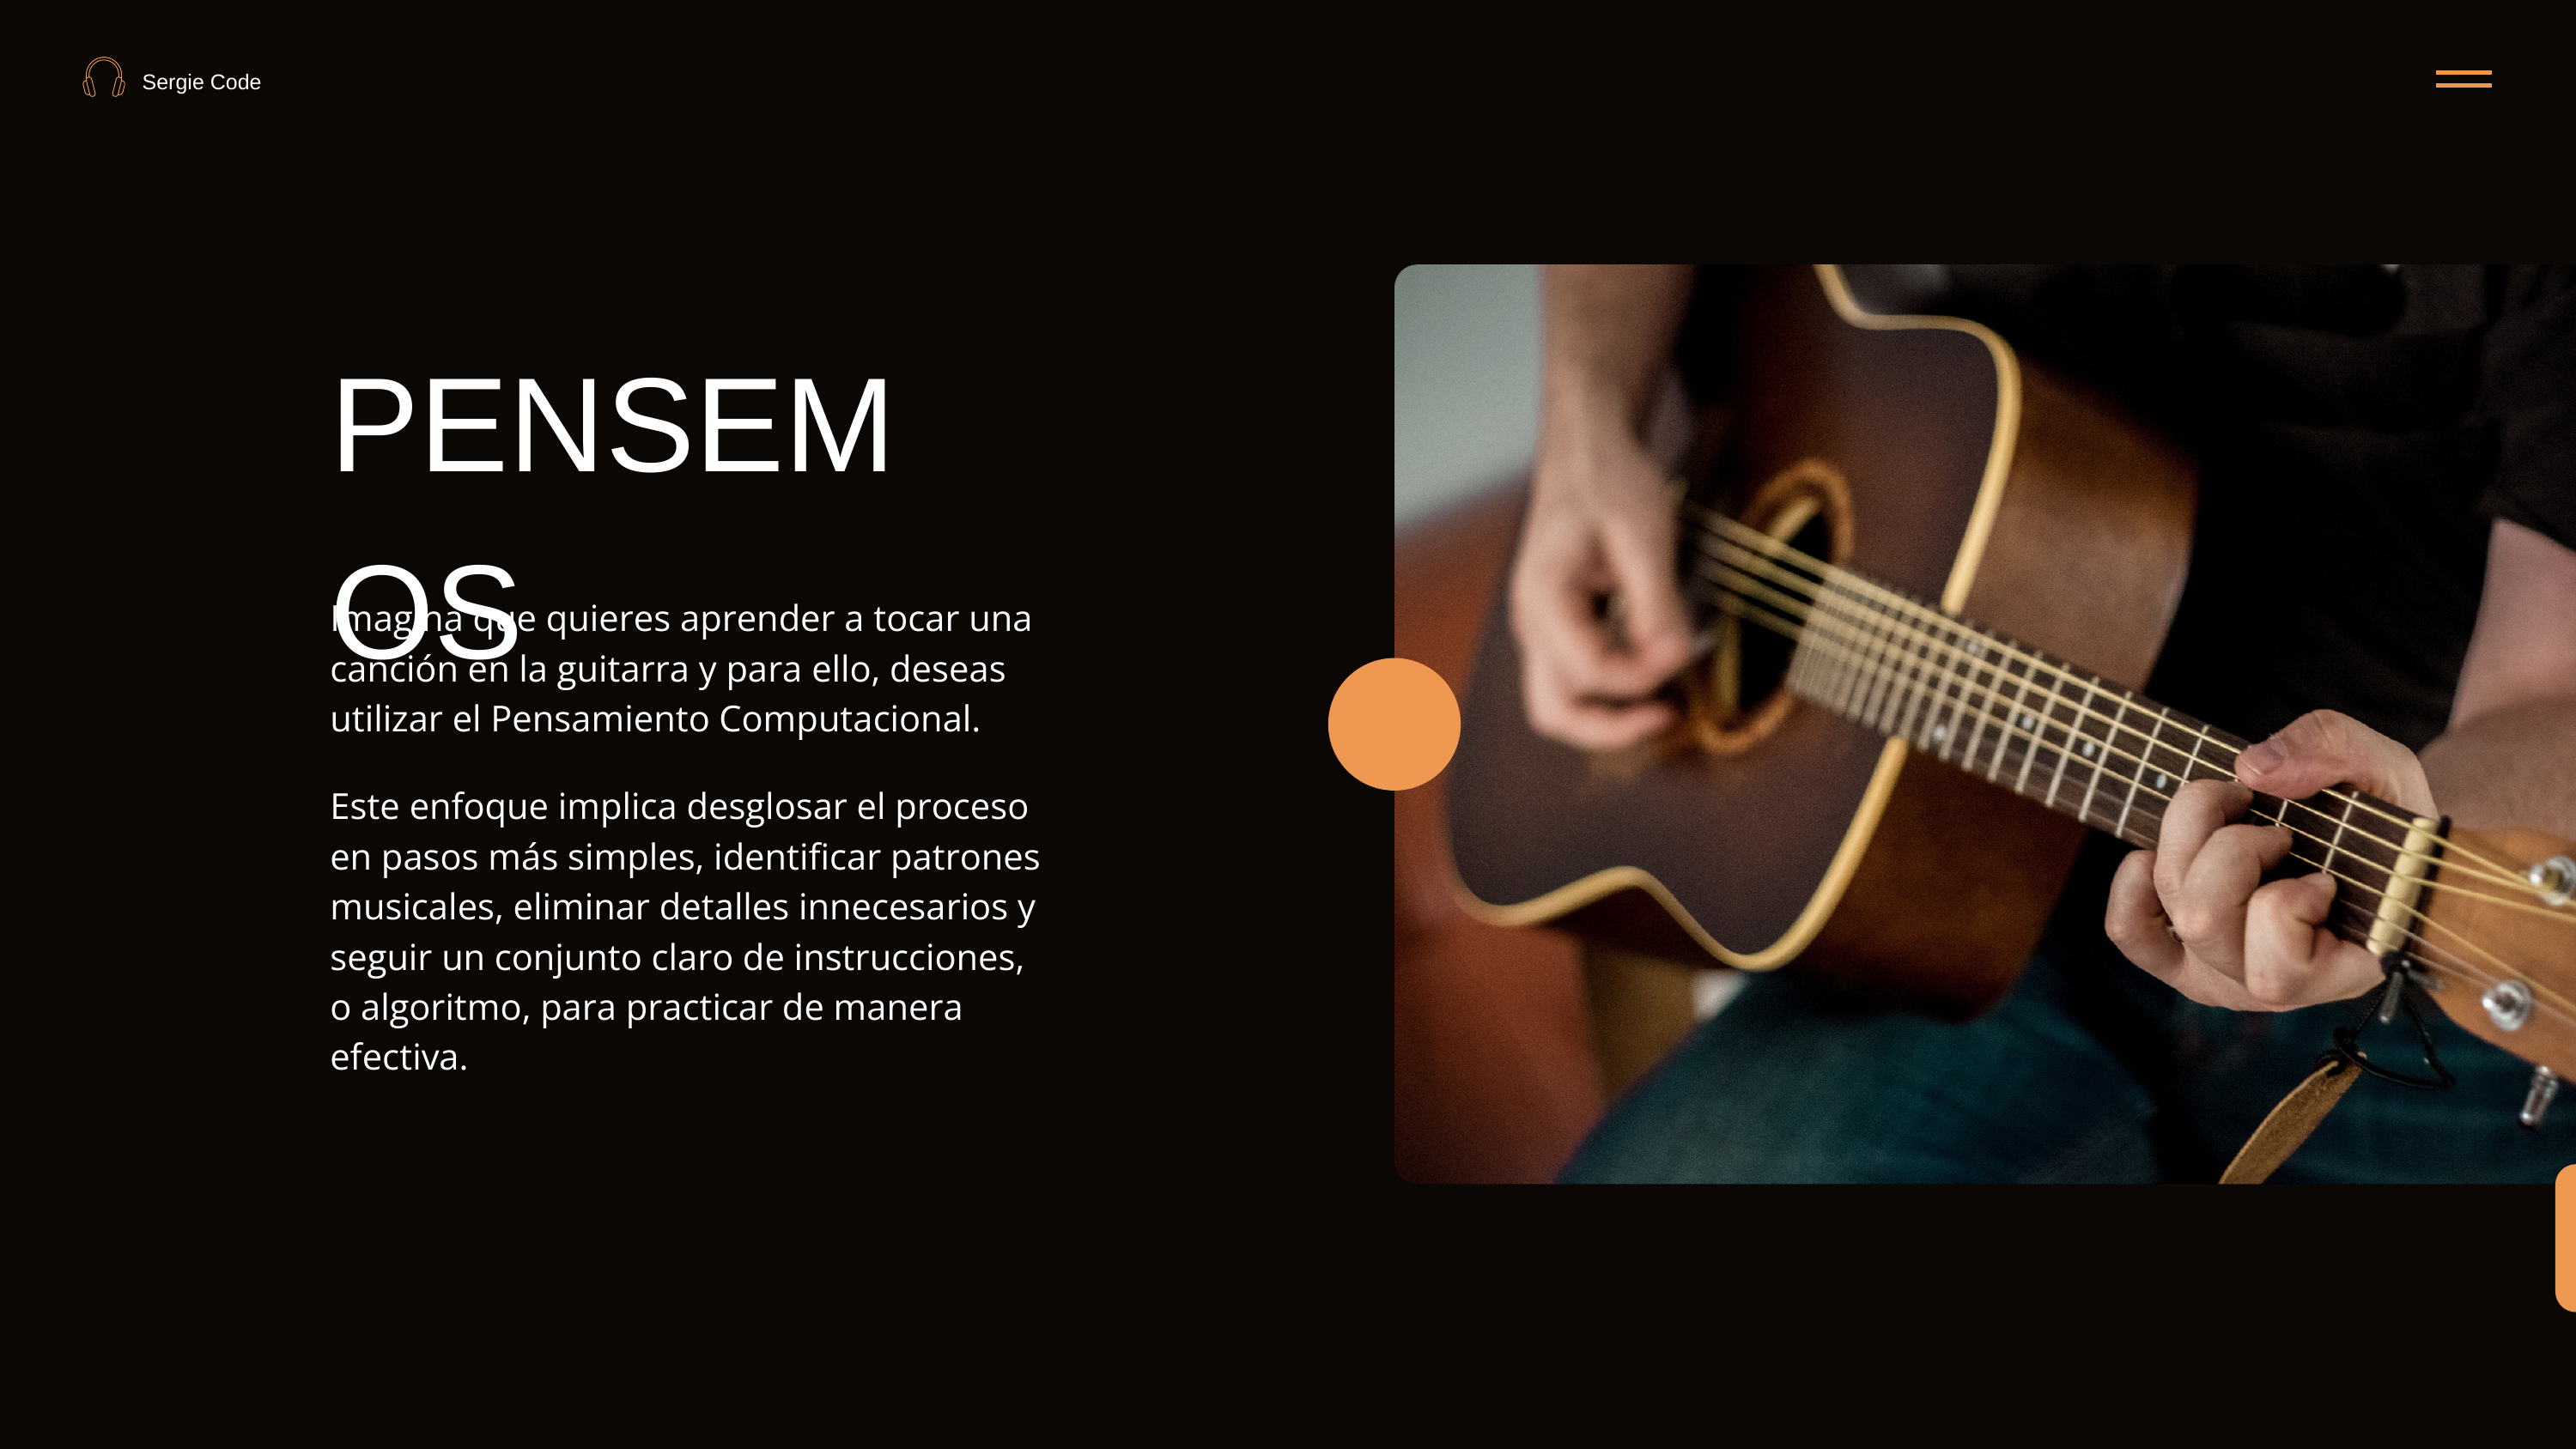

Sergie Code

PENSEMOS
Imagina que quieres aprender a tocar una canción en la guitarra y para ello, deseas utilizar el Pensamiento Computacional.

Este enfoque implica desglosar el proceso en pasos más simples, identificar patrones musicales, eliminar detalles innecesarios y seguir un conjunto claro de instrucciones, o algoritmo, para practicar de manera efectiva.